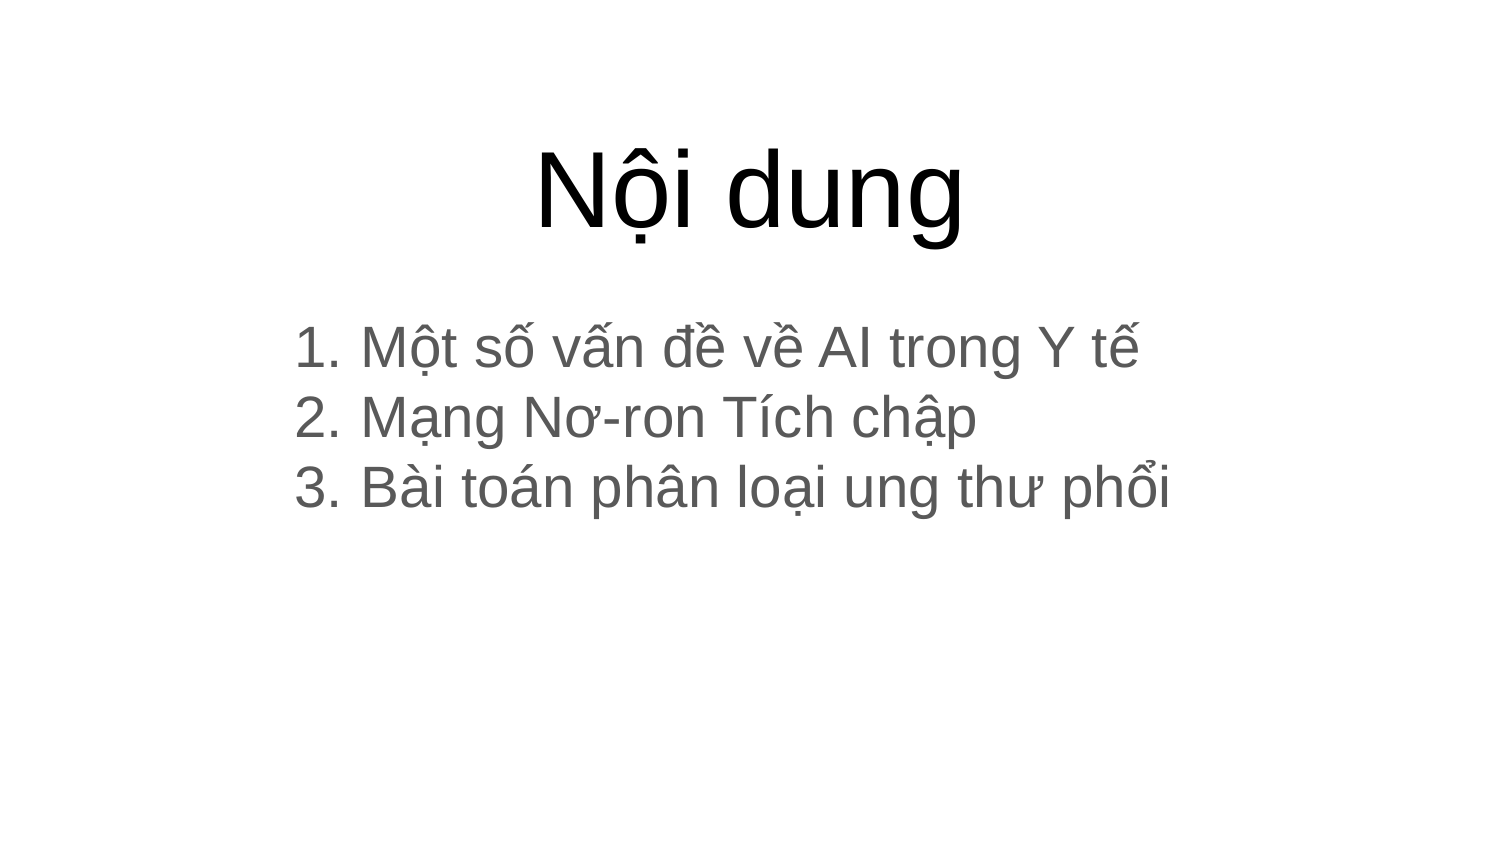

# Nội dung
Một số vấn đề về AI trong Y tế
Mạng Nơ-ron Tích chập
Bài toán phân loại ung thư phổi